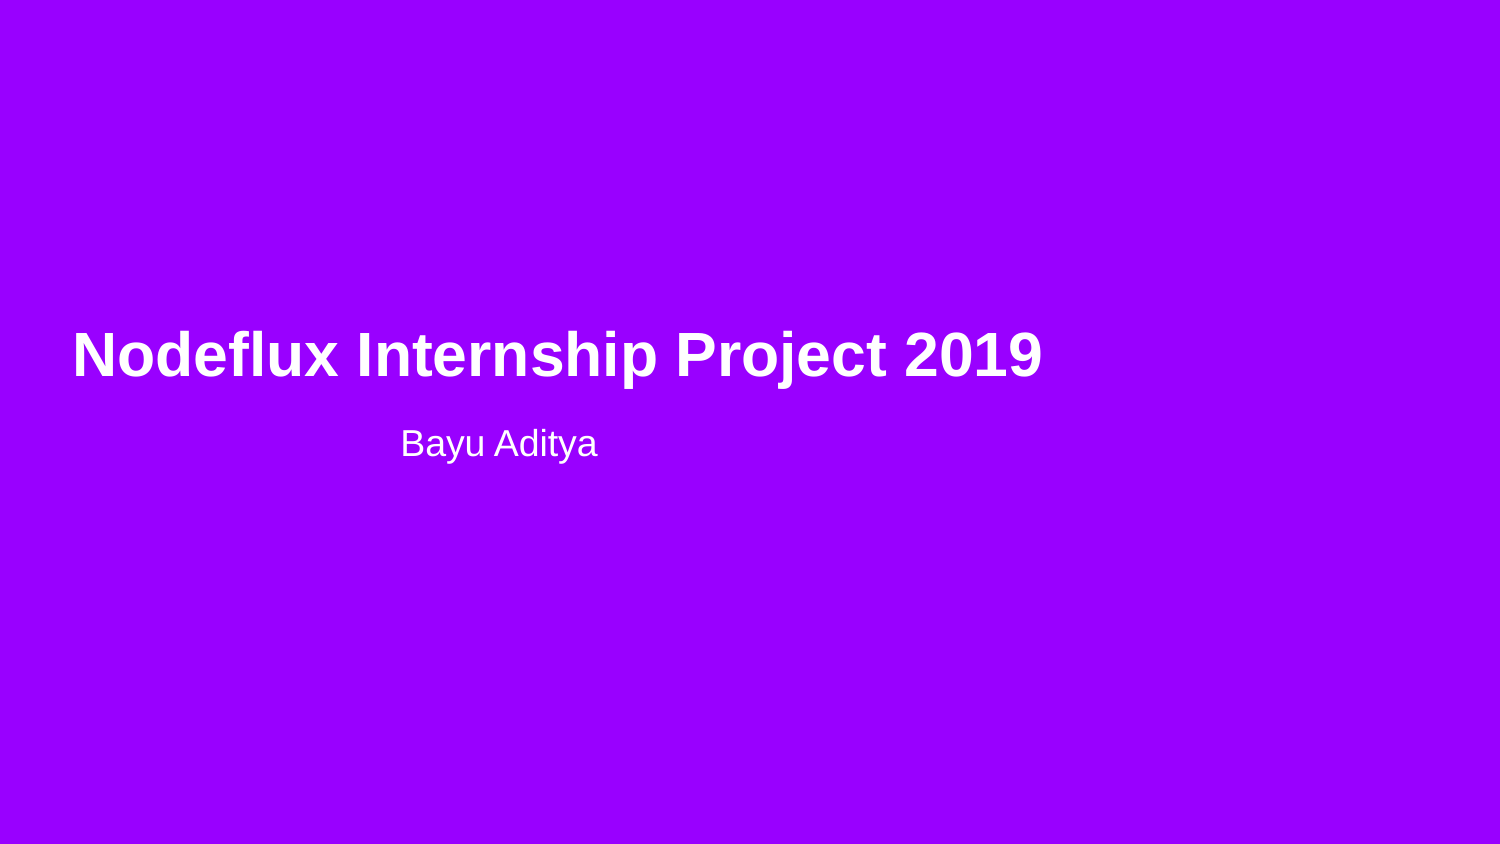

# Nodeflux Internship Project 2019
Bayu Aditya